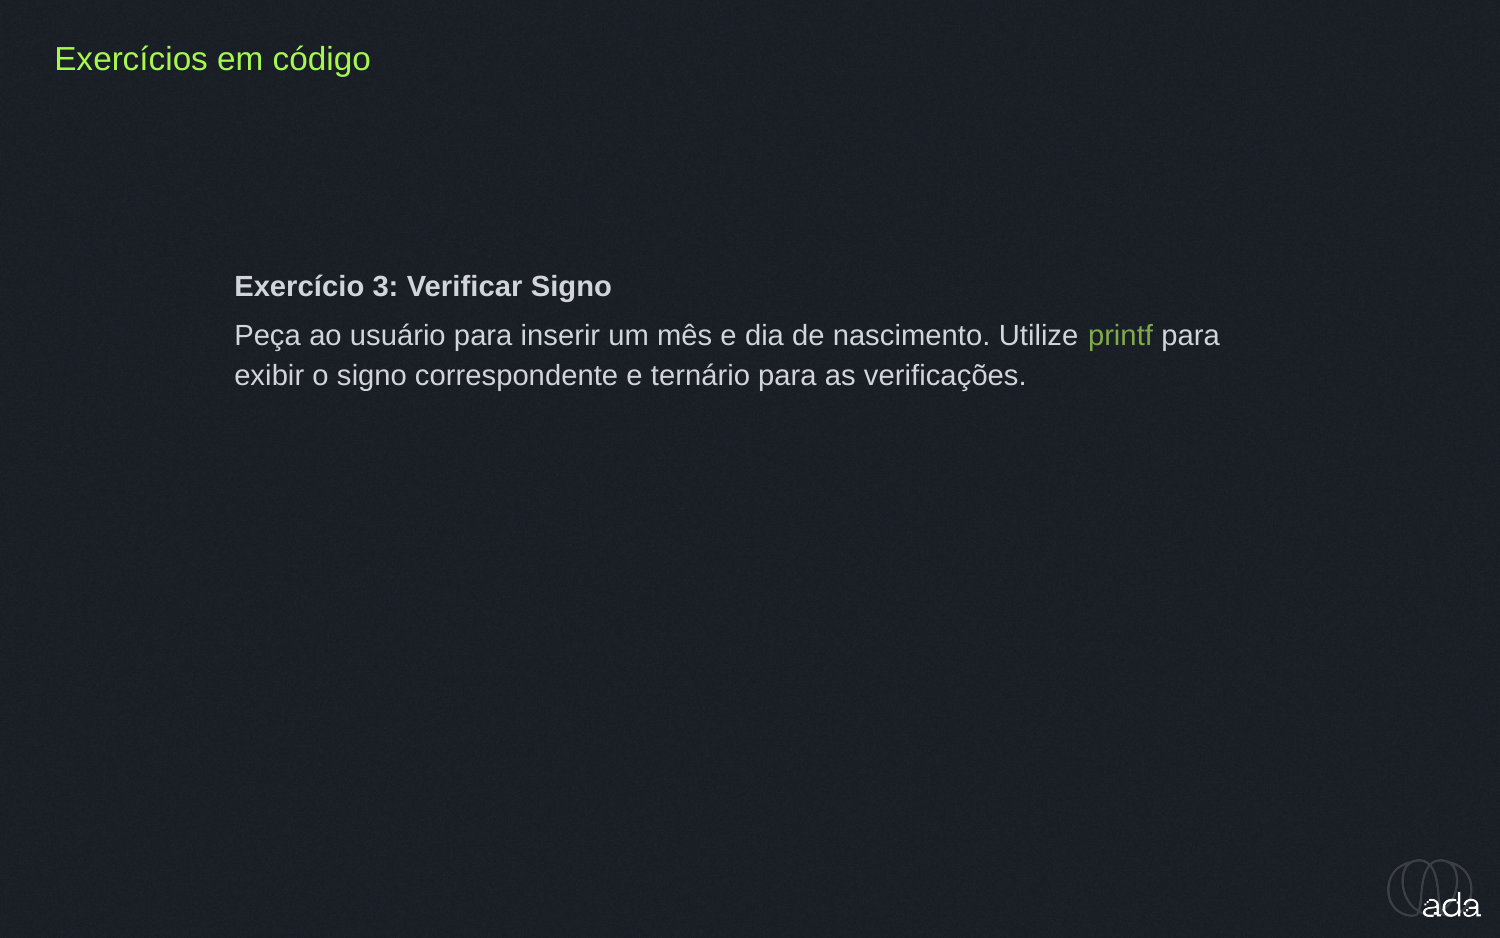

Exercícios em código
Exercício 3: Verificar Signo
Peça ao usuário para inserir um mês e dia de nascimento. Utilize printf para exibir o signo correspondente e ternário para as verificações.